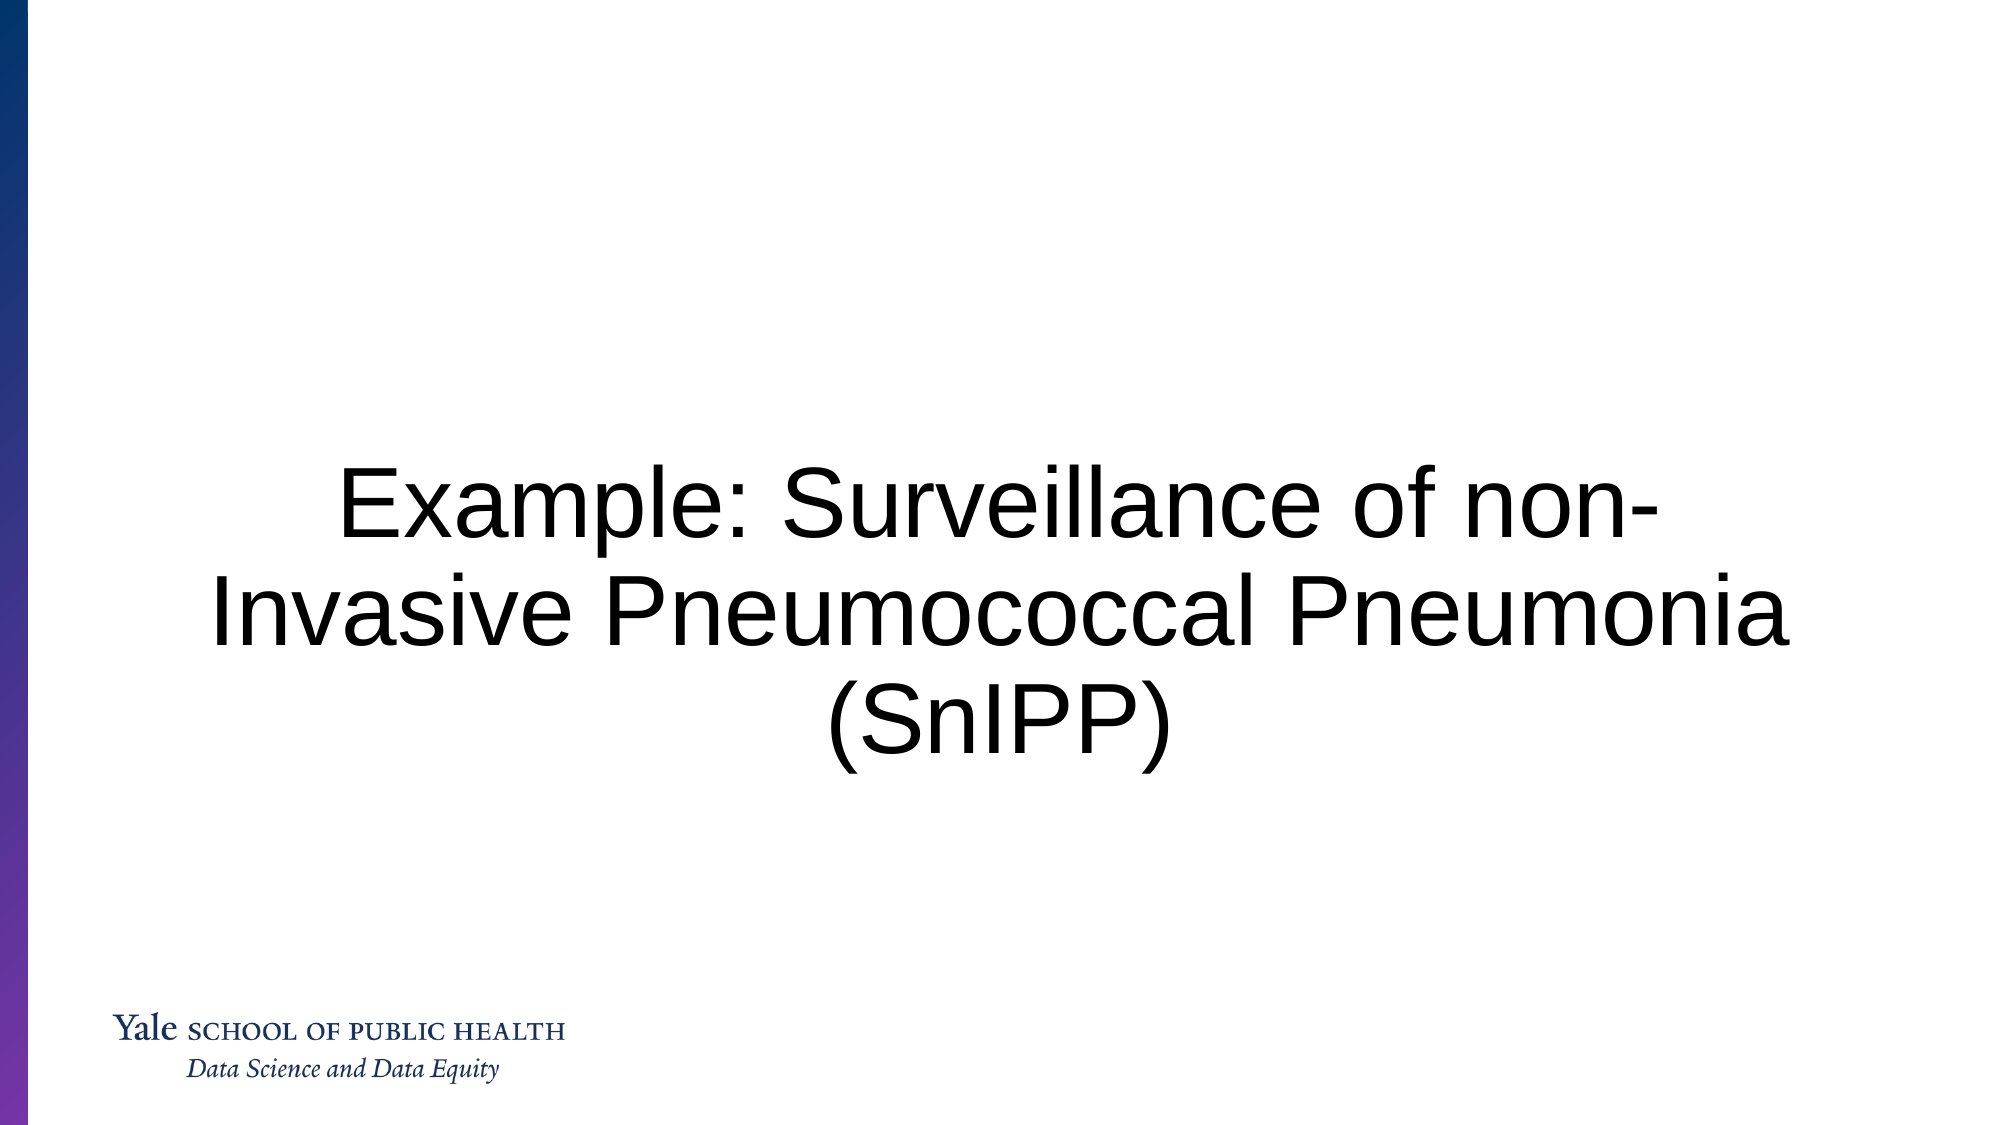

Example: Surveillance of non-Invasive Pneumococcal Pneumonia (SnIPP)